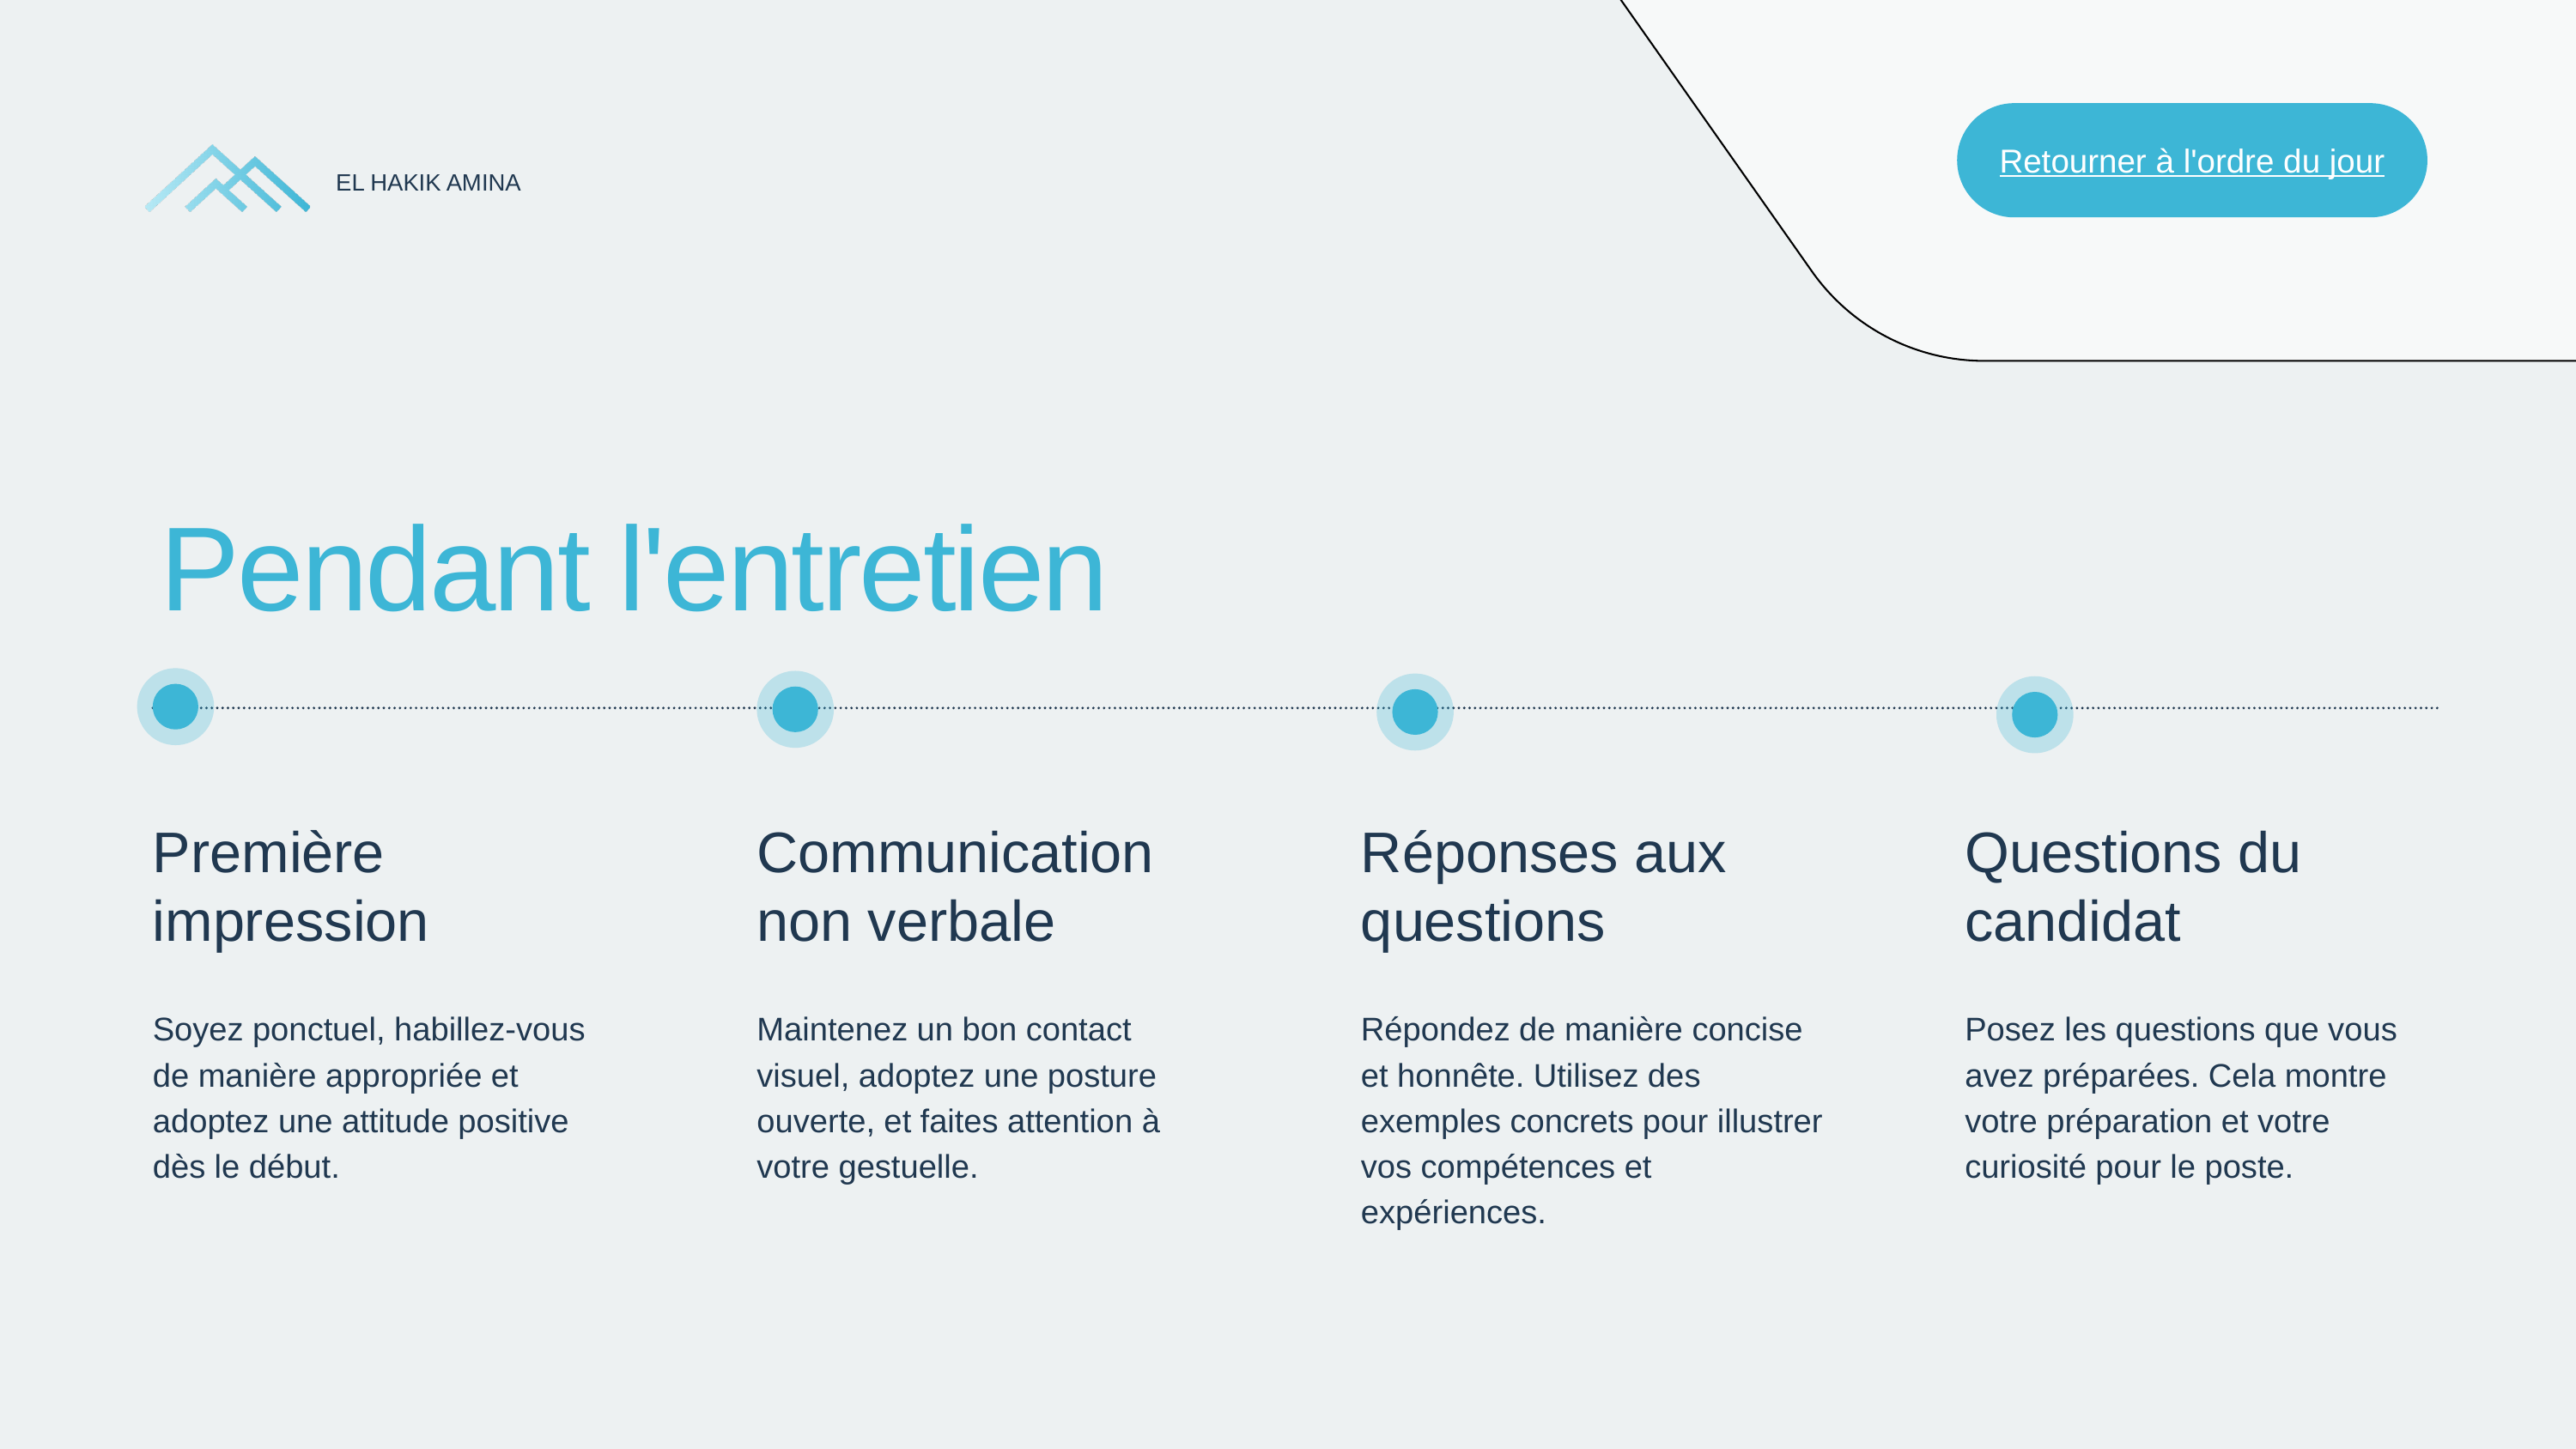

Retourner à l'ordre du jour

EL HAKIK AMINA
Pendant l'entretien

Première impression
Soyez ponctuel, habillez-vous de manière appropriée et adoptez une attitude positive dès le début.
Communication non verbale
Maintenez un bon contact visuel, adoptez une posture ouverte, et faites attention à votre gestuelle.
Réponses aux questions
Répondez de manière concise et honnête. Utilisez des exemples concrets pour illustrer vos compétences et expériences.
Questions du candidat
Posez les questions que vous avez préparées. Cela montre votre préparation et votre curiosité pour le poste.